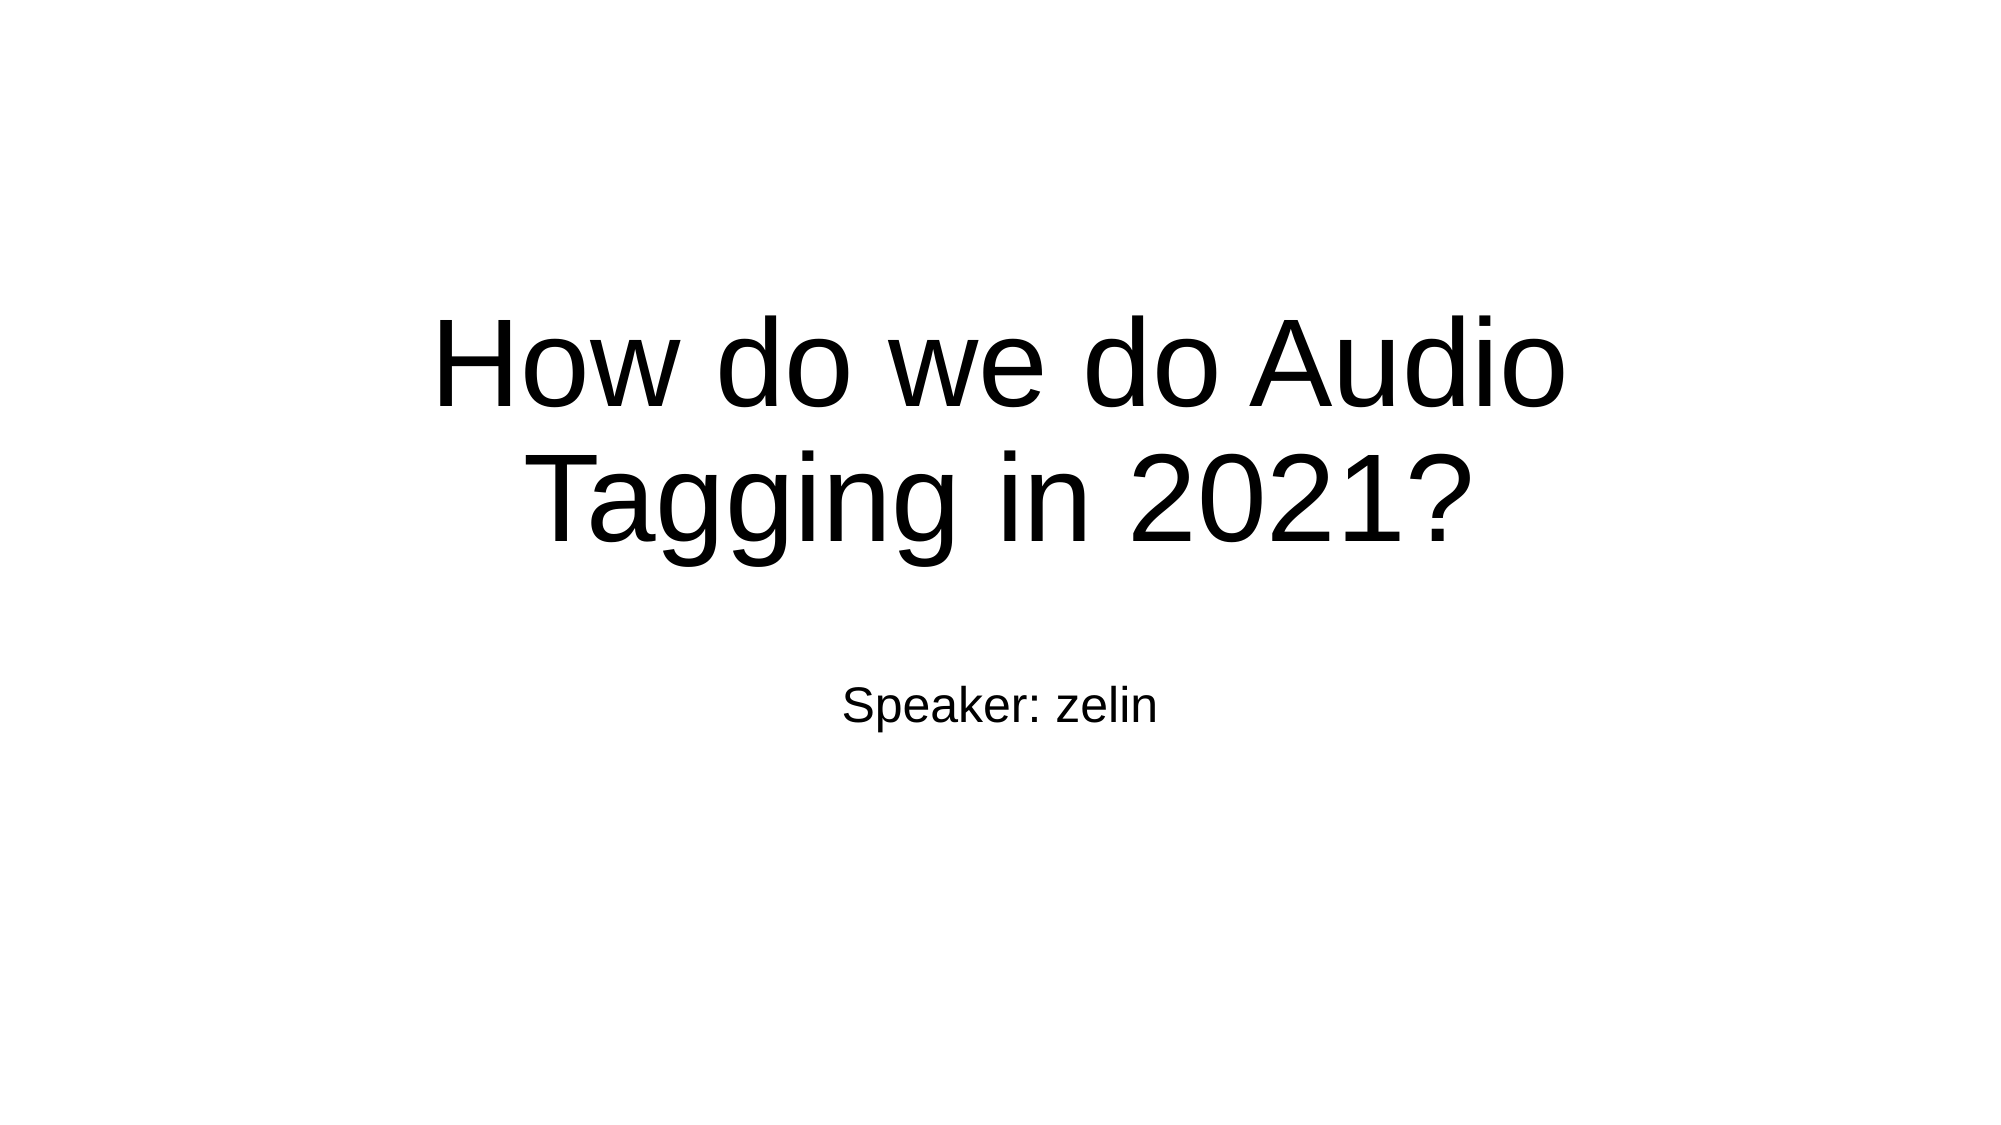

# How do we do Audio Tagging in 2021?

Speaker: zelin